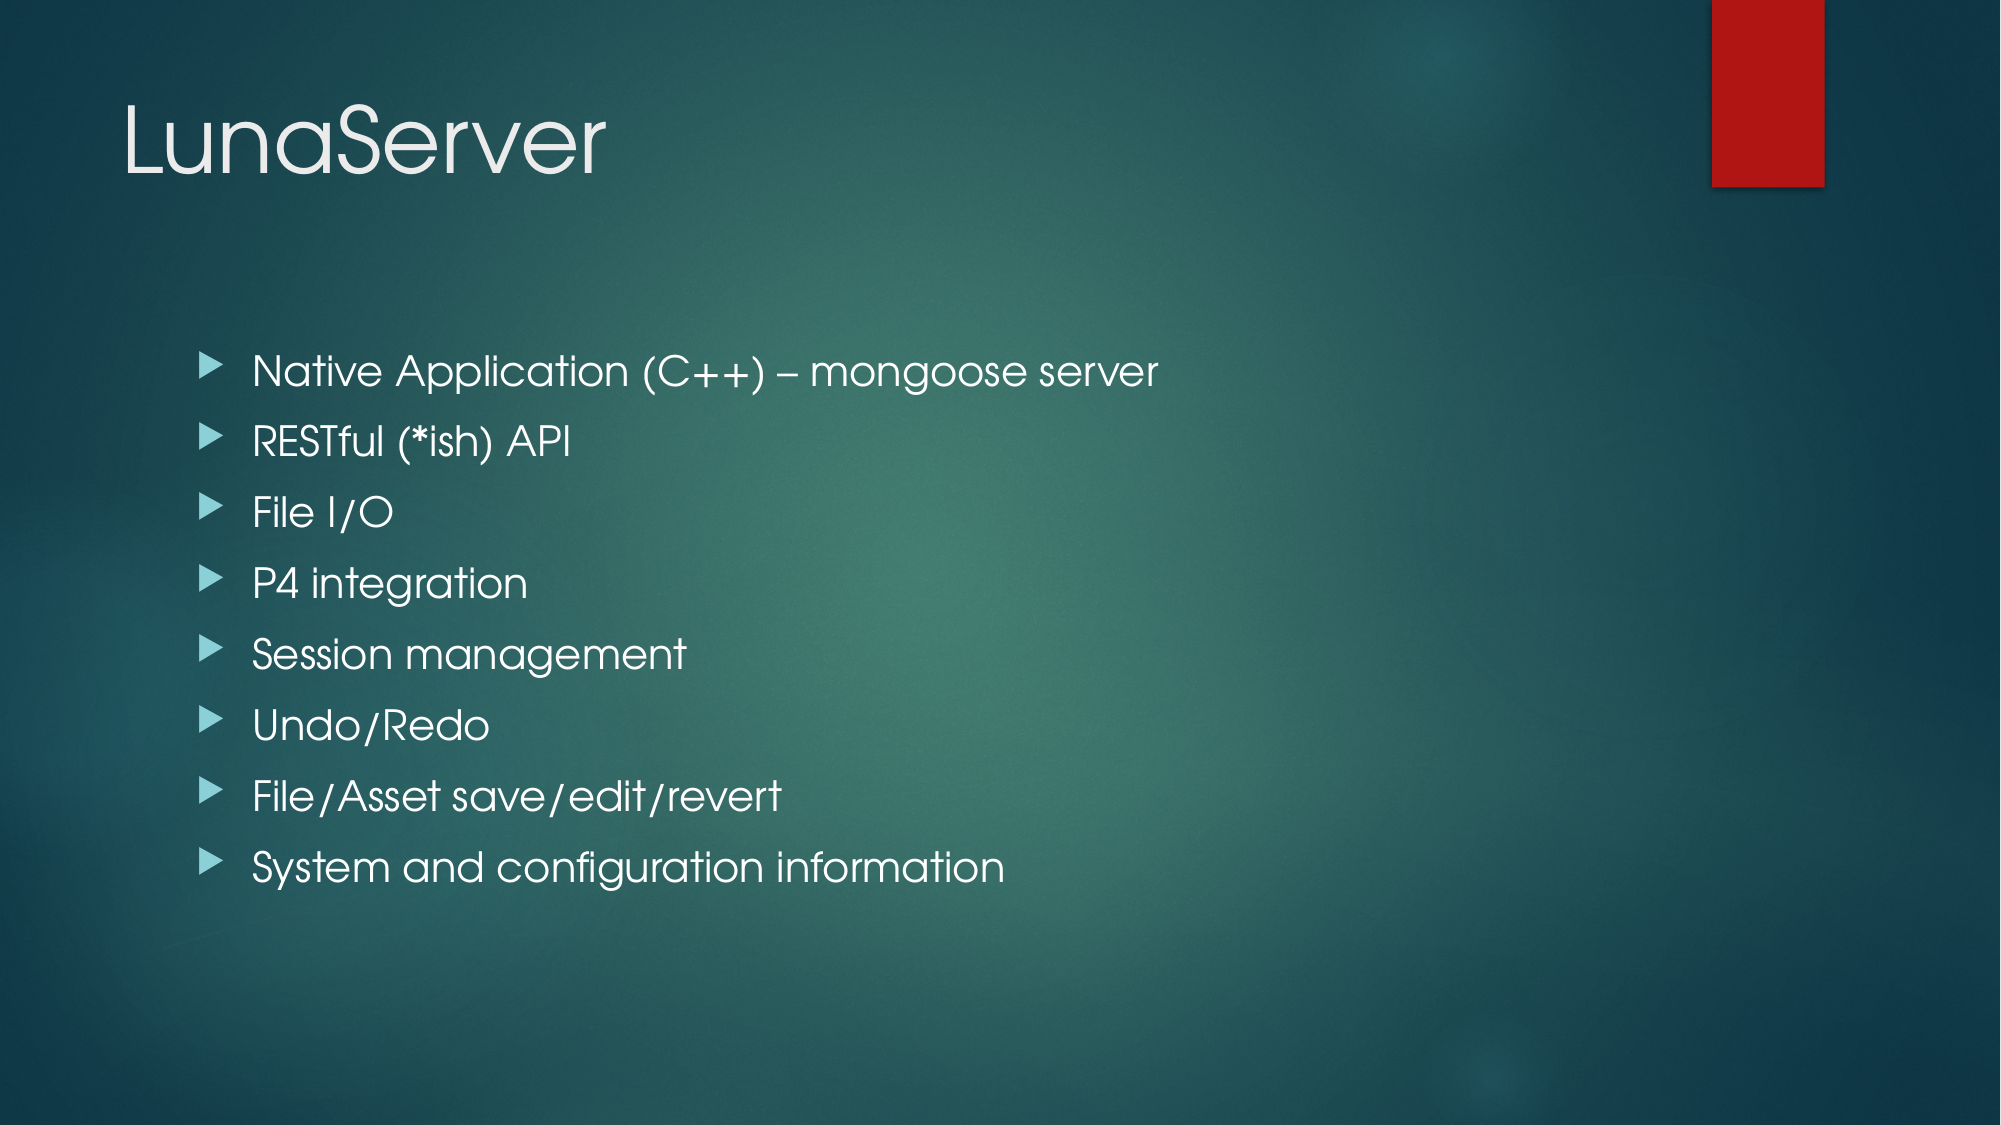

# LunaServer
Native Application (C++) – mongoose server
RESTful (*ish) API
File I/O
P4 integration
Session management
Undo/Redo
File/Asset save/edit/revert
System and configuration information